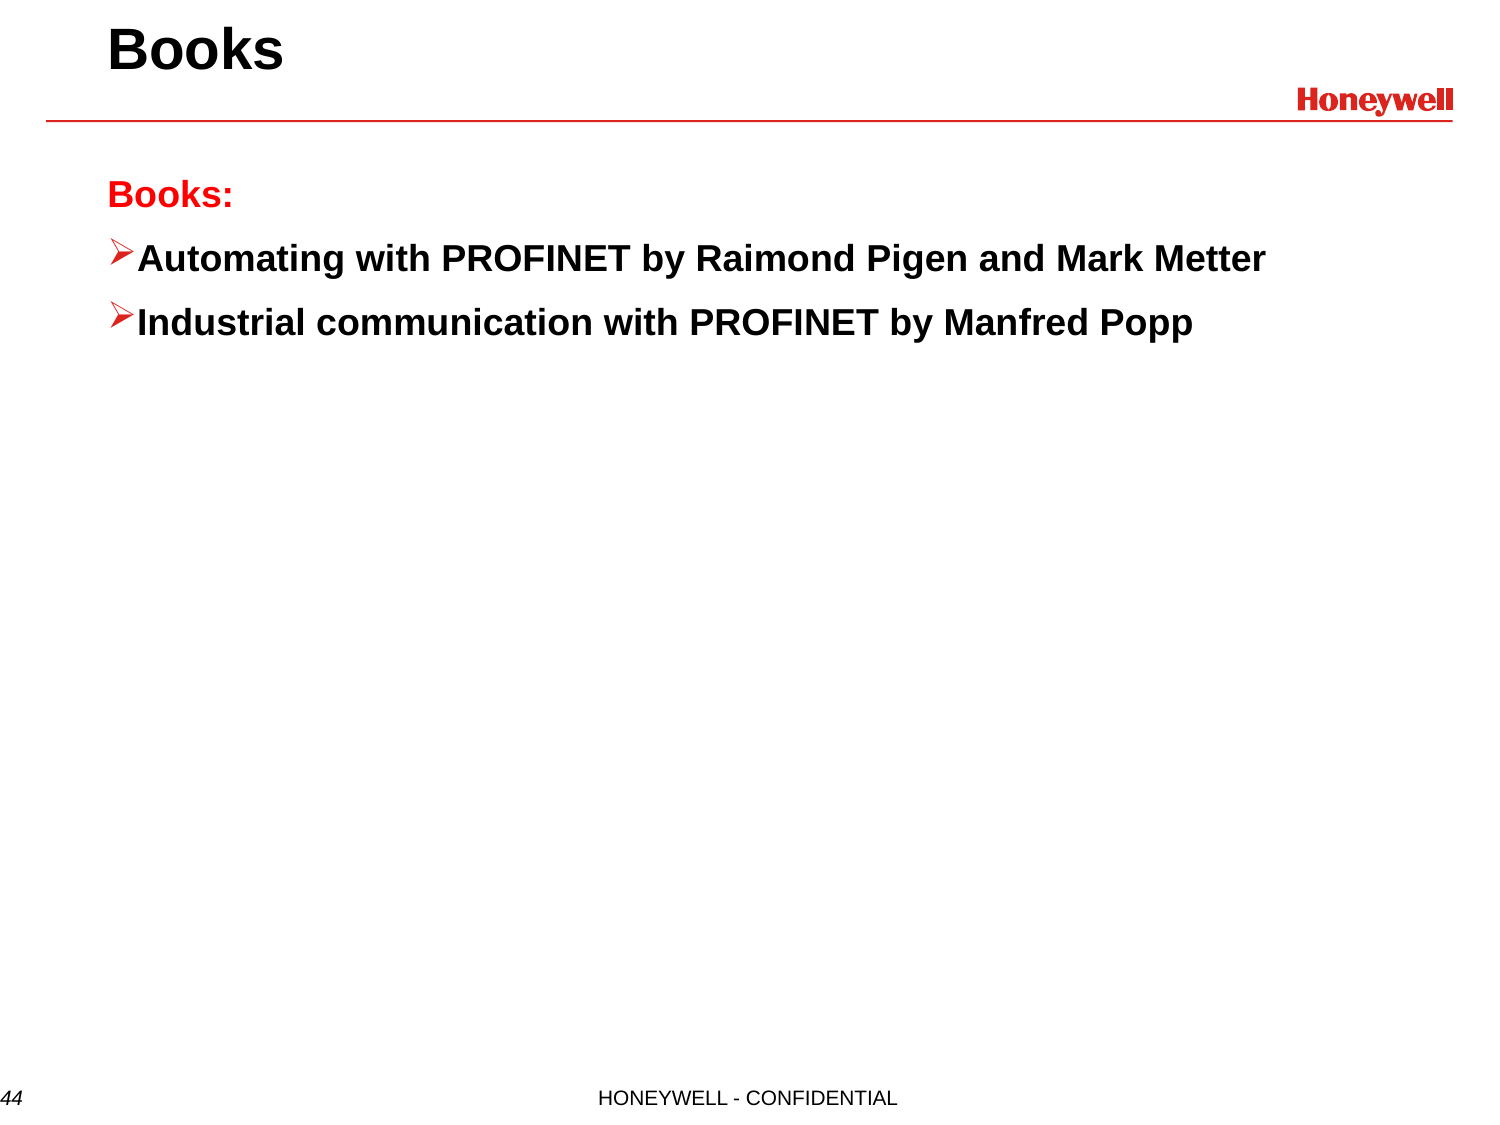

# Books
Books:
Automating with PROFINET by Raimond Pigen and Mark Metter
Industrial communication with PROFINET by Manfred Popp